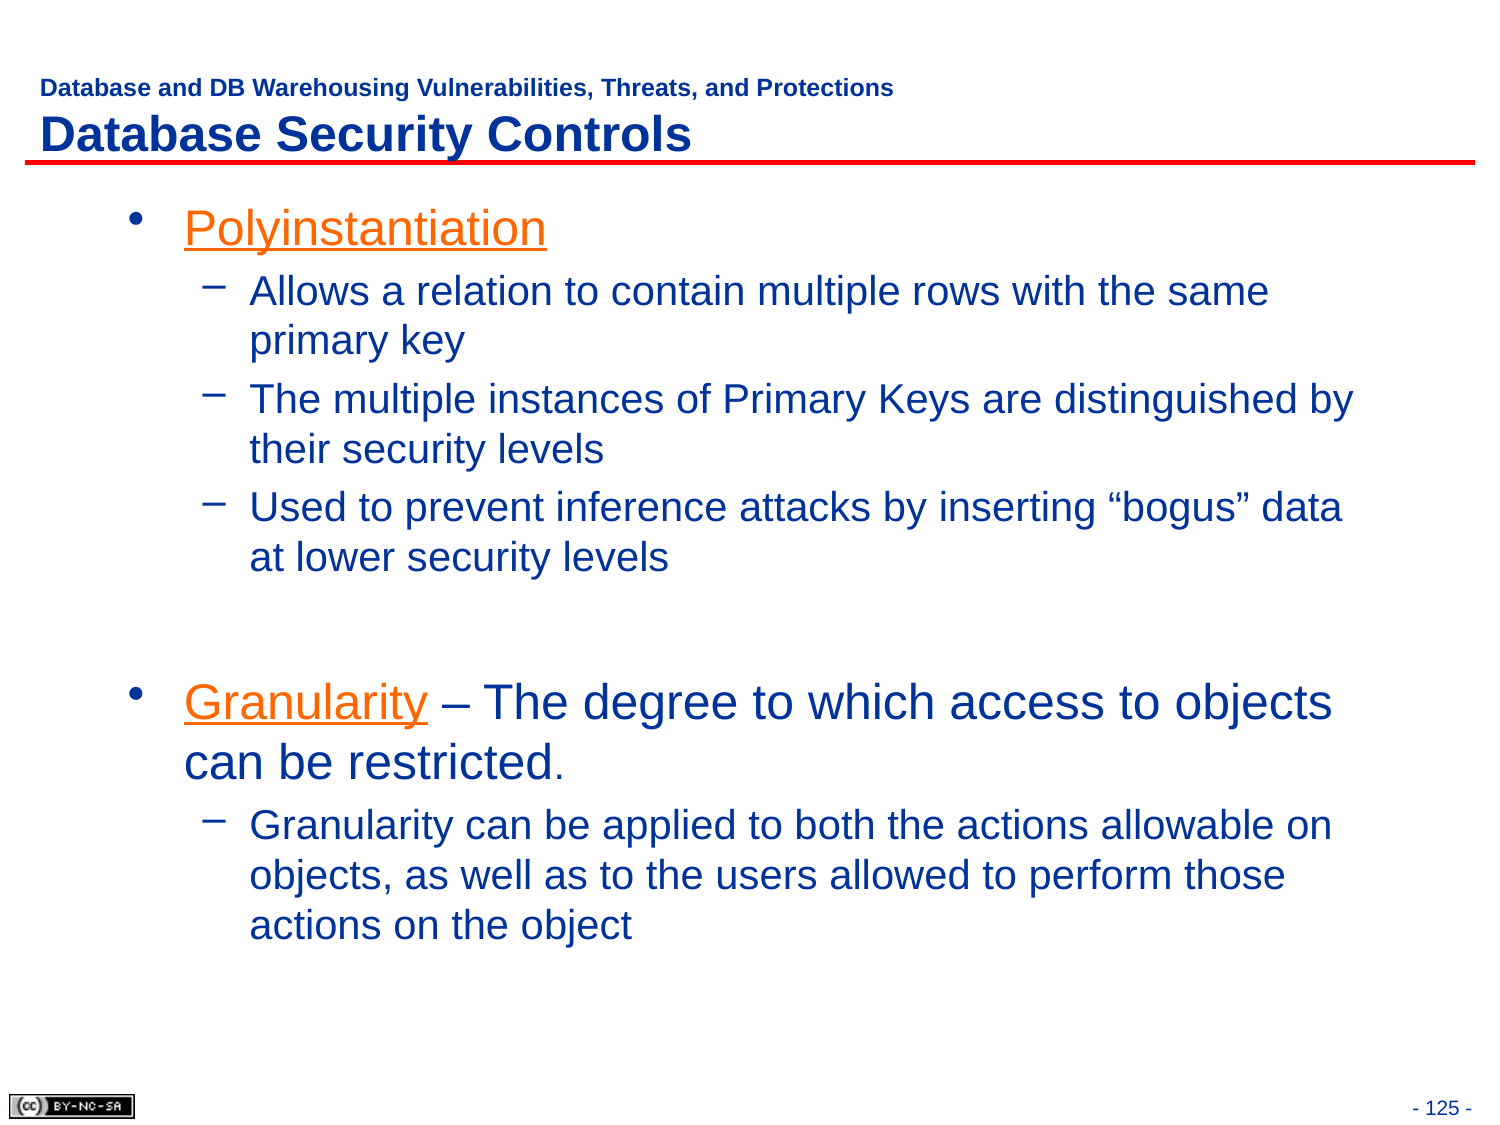

# Database and DB Warehousing Vulnerabilities, Threats, and Protections Database Security Controls
Polyinstantiation
Allows a relation to contain multiple rows with the same primary key
The multiple instances of Primary Keys are distinguished by their security levels
Used to prevent inference attacks by inserting “bogus” data at lower security levels

Granularity – The degree to which access to objects can be restricted.
Granularity can be applied to both the actions allowable on objects, as well as to the users allowed to perform those actions on the object

- 125 -